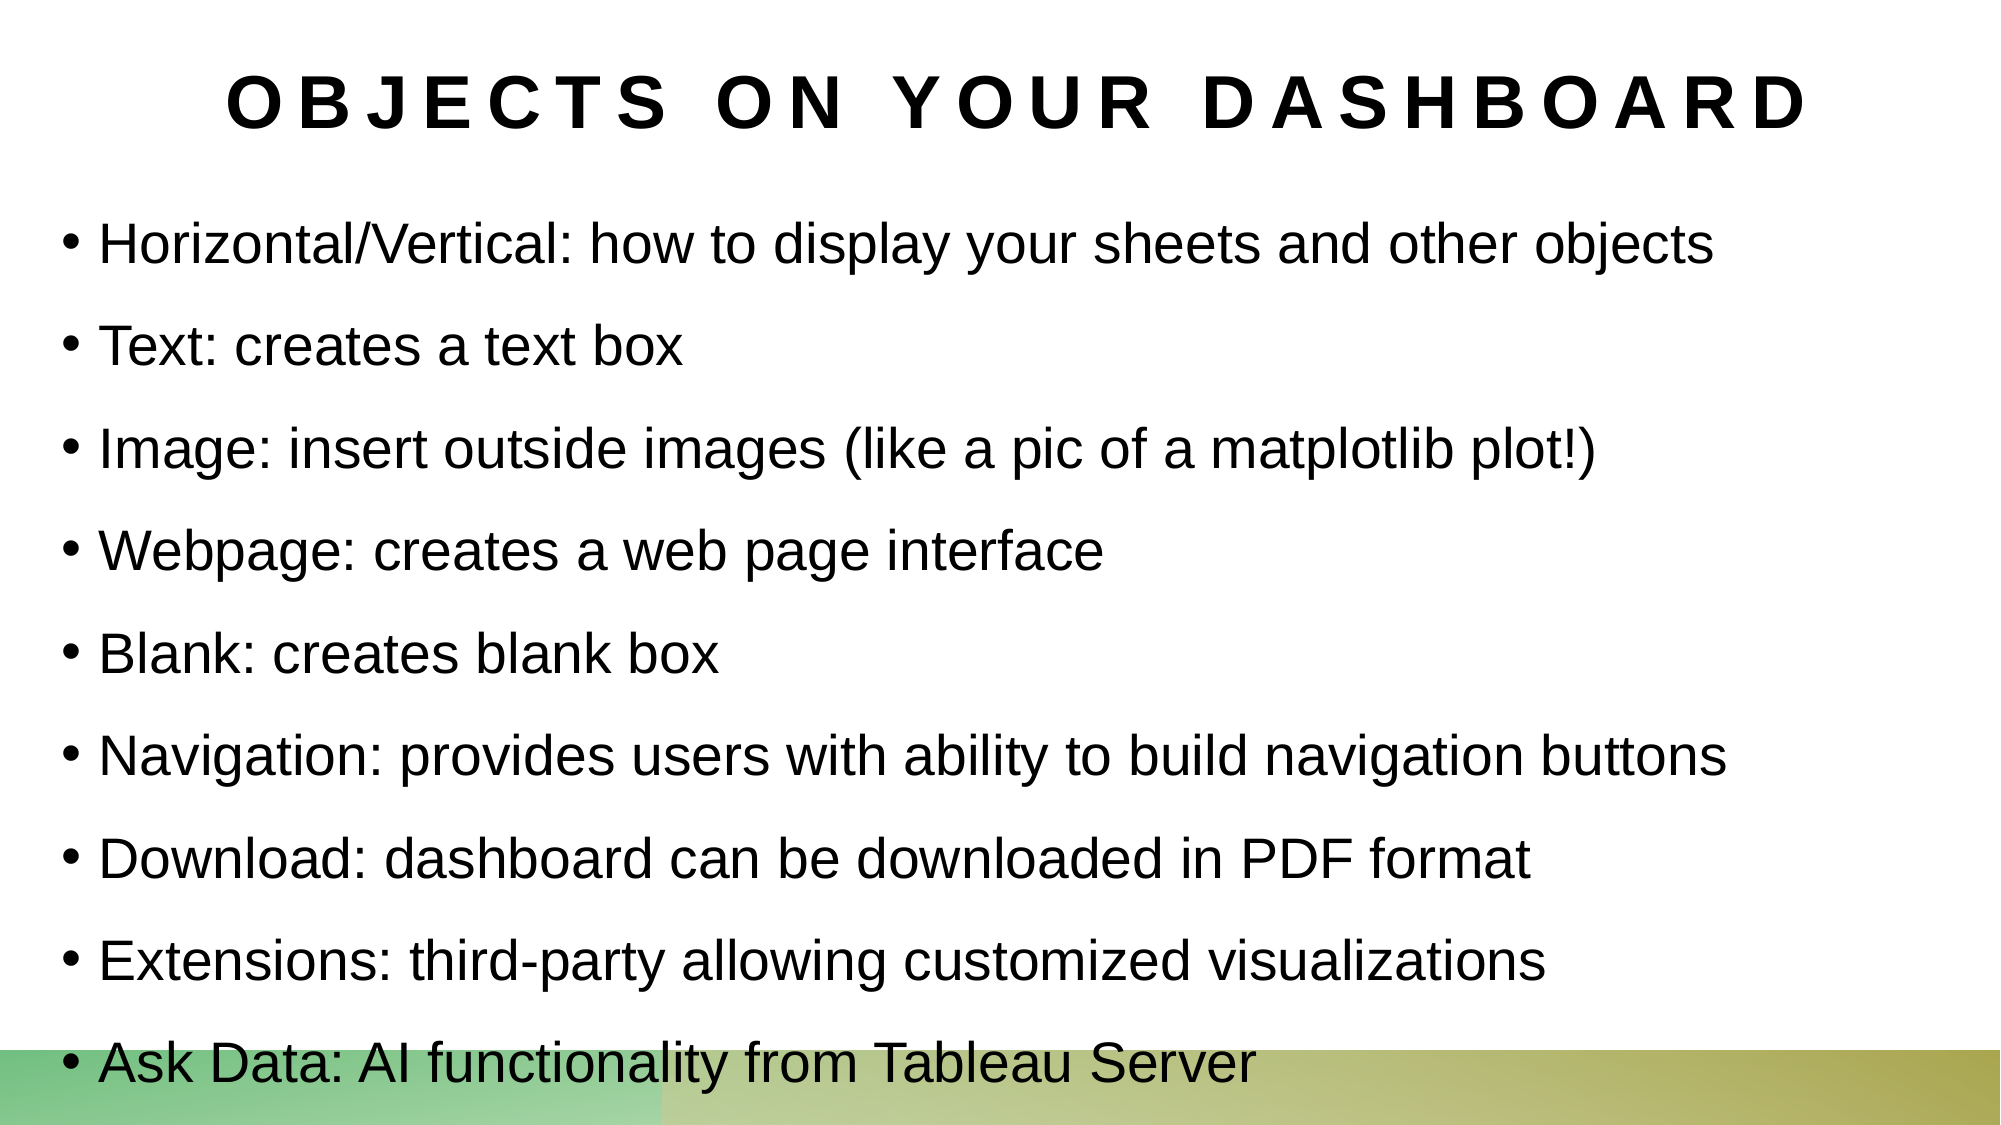

# Objects on your dashboard
Horizontal/Vertical: how to display your sheets and other objects
Text: creates a text box
Image: insert outside images (like a pic of a matplotlib plot!)
Webpage: creates a web page interface
Blank: creates blank box
Navigation: provides users with ability to build navigation buttons
Download: dashboard can be downloaded in PDF format
Extensions: third-party allowing customized visualizations
Ask Data: AI functionality from Tableau Server